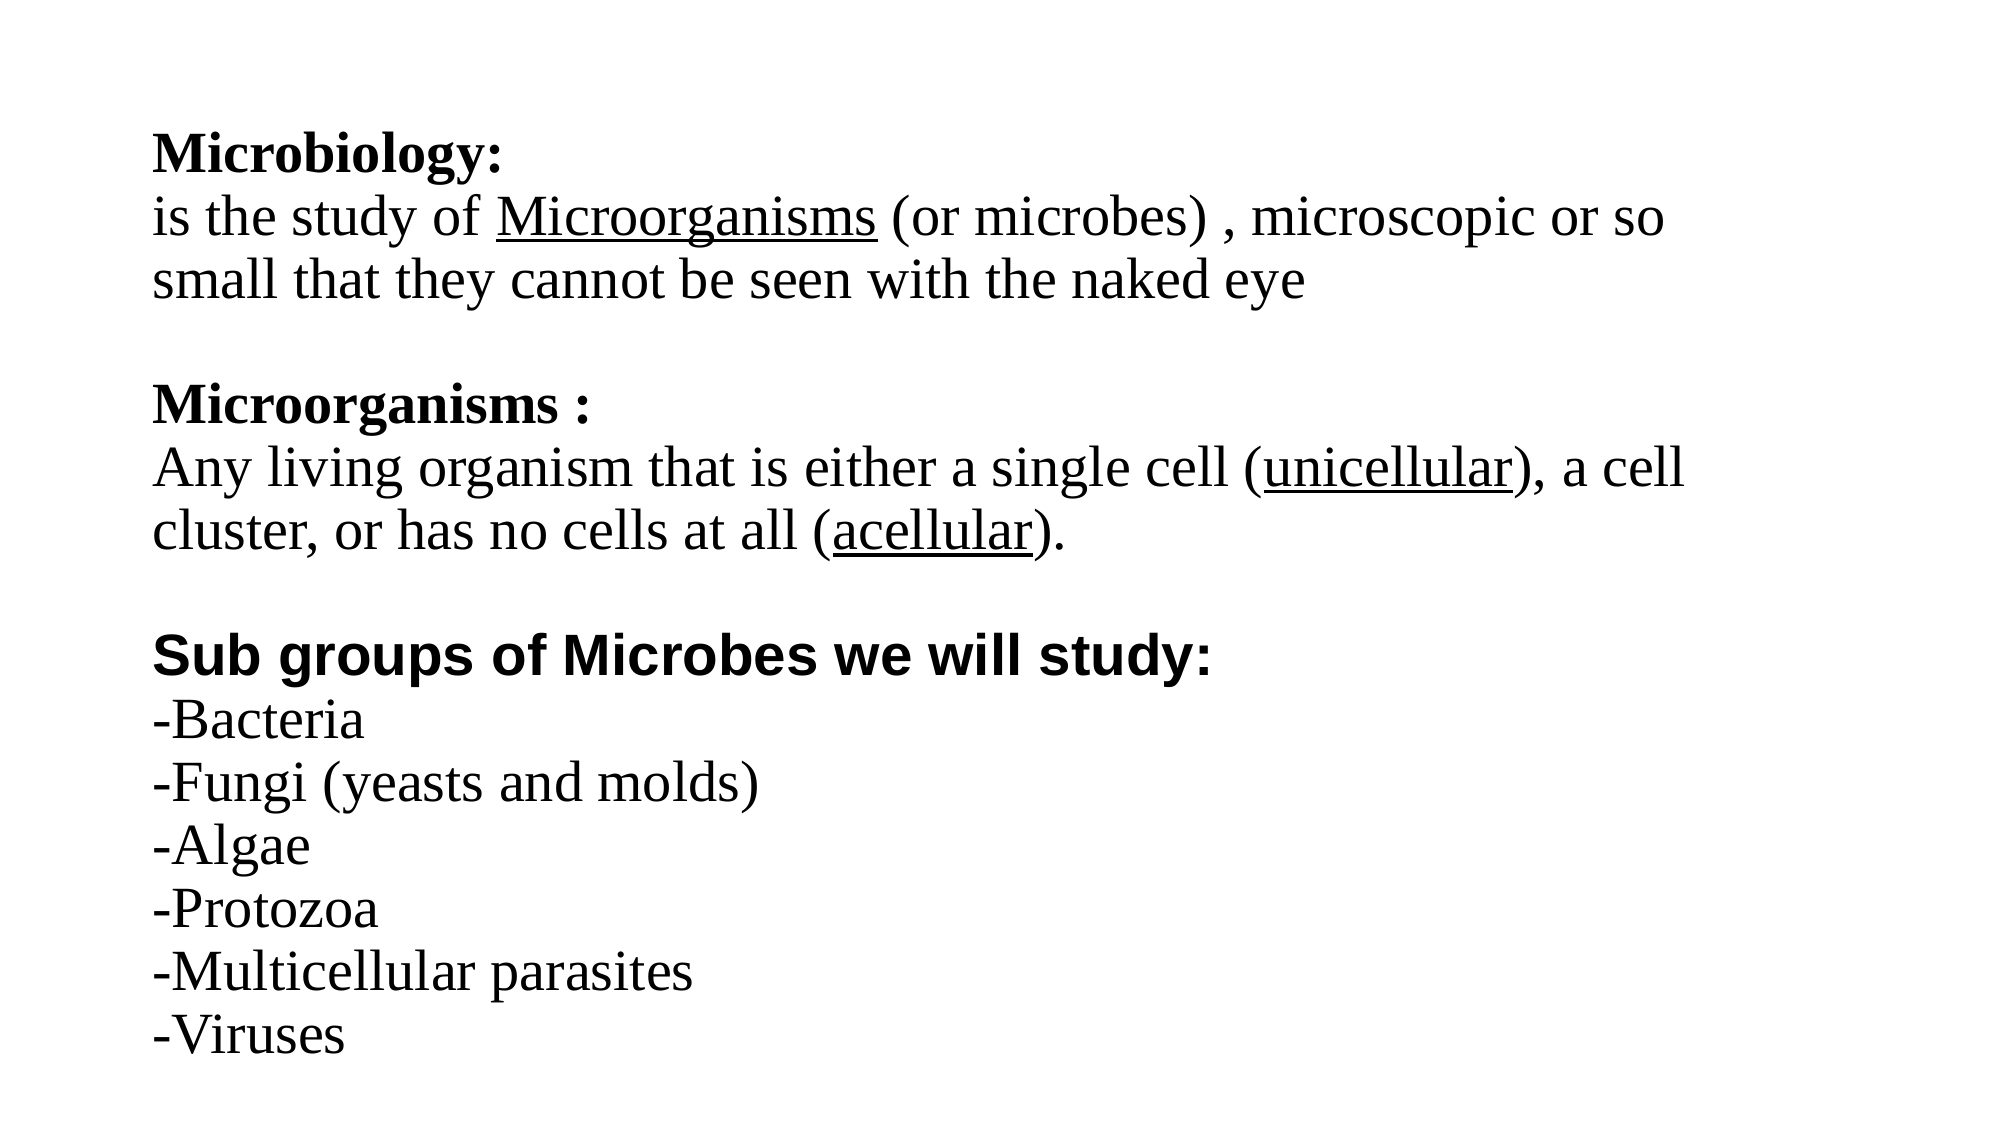

# Microbiology: is the study of Microorganisms (or microbes) , microscopic or so  small that they cannot be seen with the naked eye Microorganisms : Any living organism that is either a single cell (unicellular), a cell cluster, or has no cells at all (acellular). Sub groups of Microbes we will study: -Bacteria -Fungi (yeasts and molds) -Algae -Protozoa -Multicellular parasites -Viruses